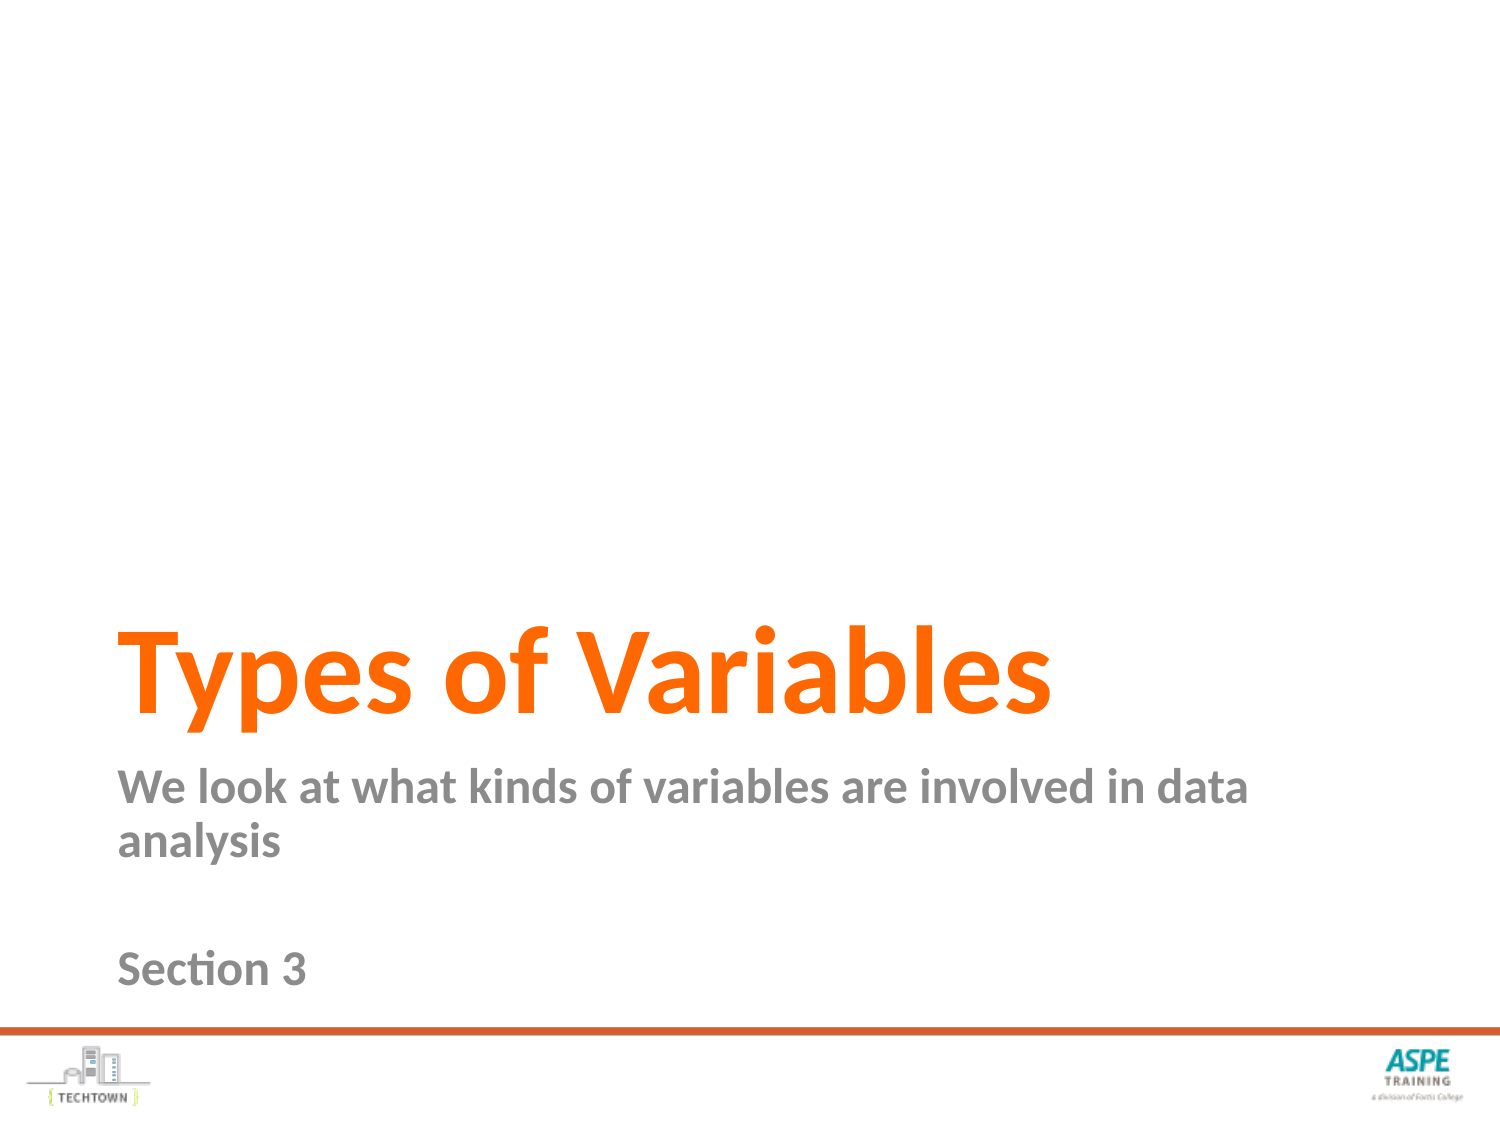

# Types of Variables
We look at what kinds of variables are involved in data analysis

Section 3